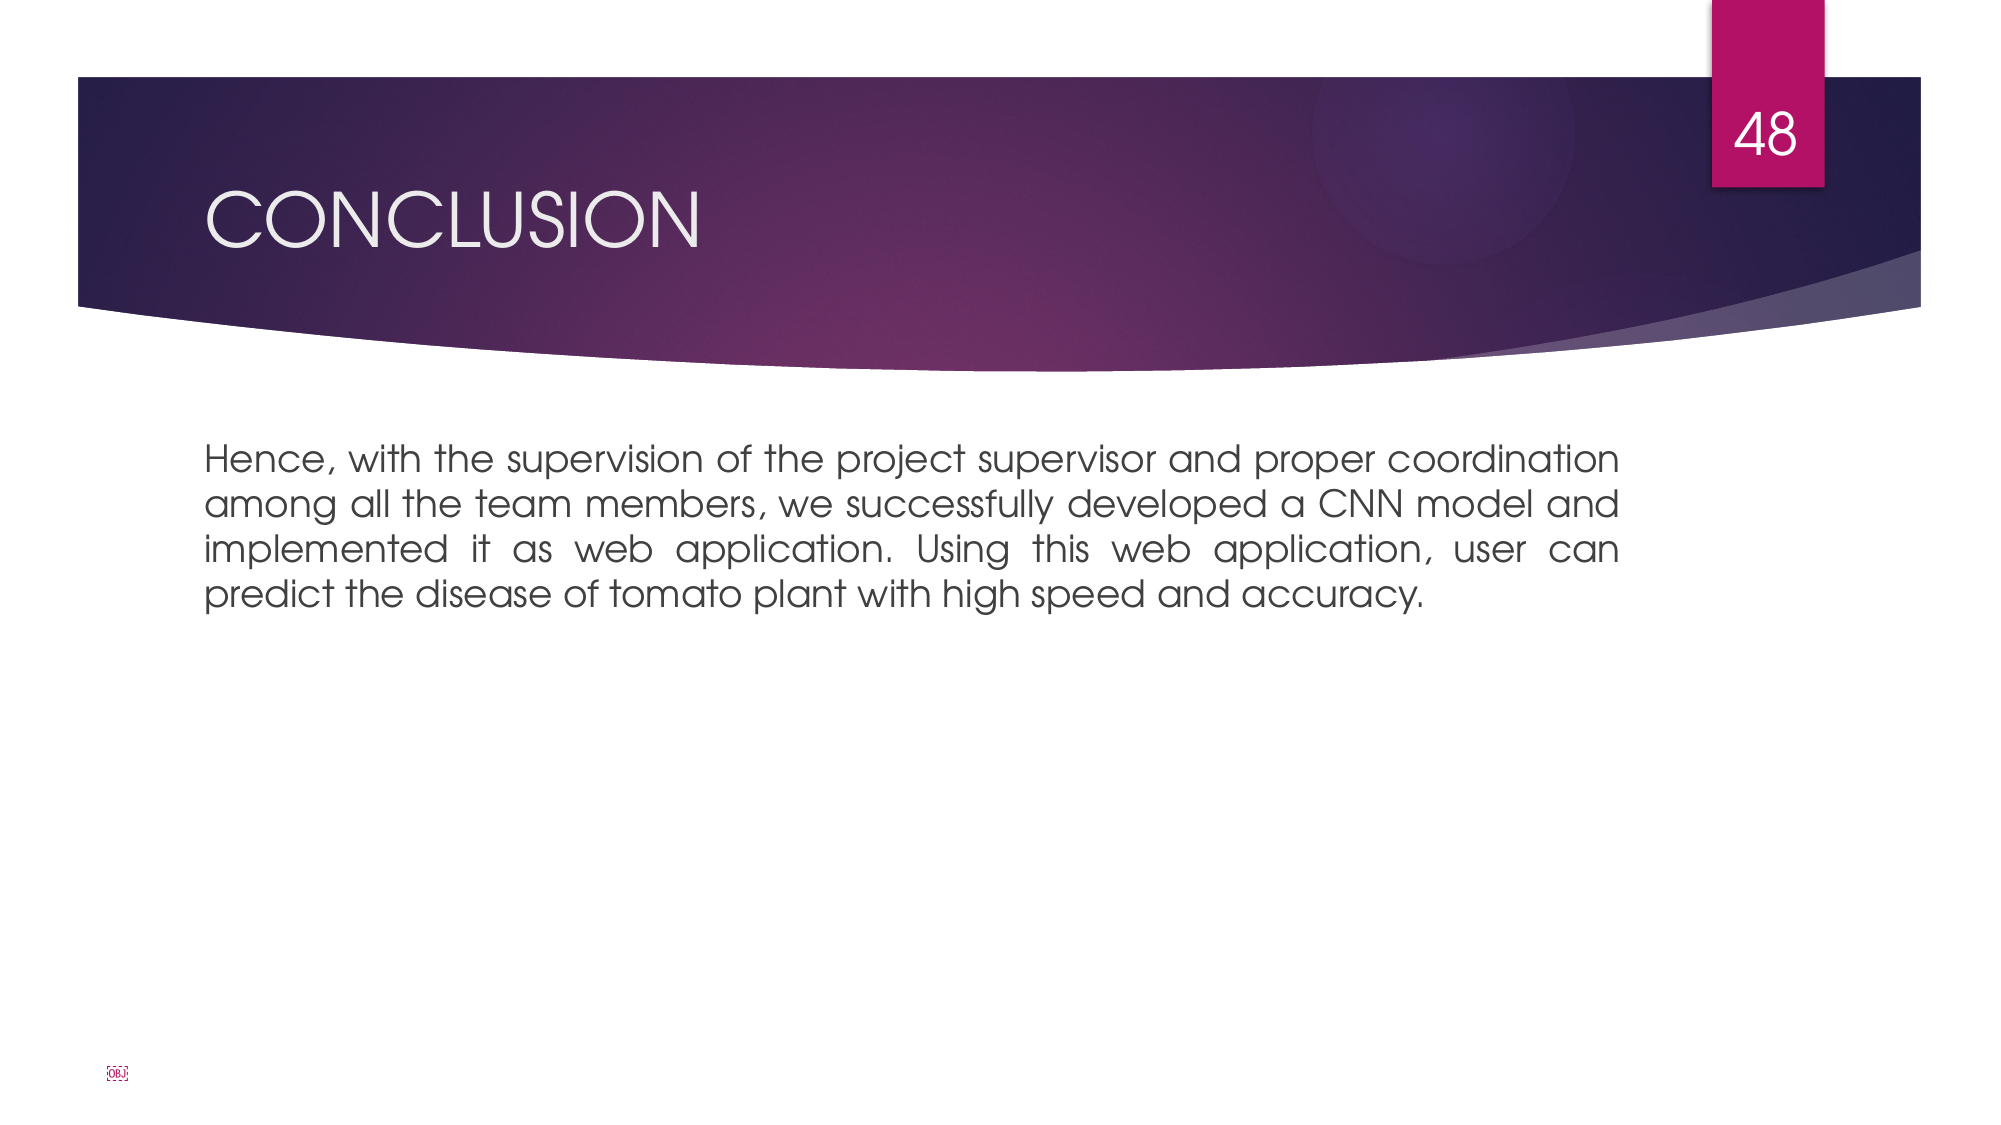

48
# CONCLUSION
Hence, with the supervision of the project supervisor and proper coordination among all the team members, we successfully developed a CNN model and implemented it as web application. Using this web application, user can predict the disease of tomato plant with high speed and accuracy.
￼